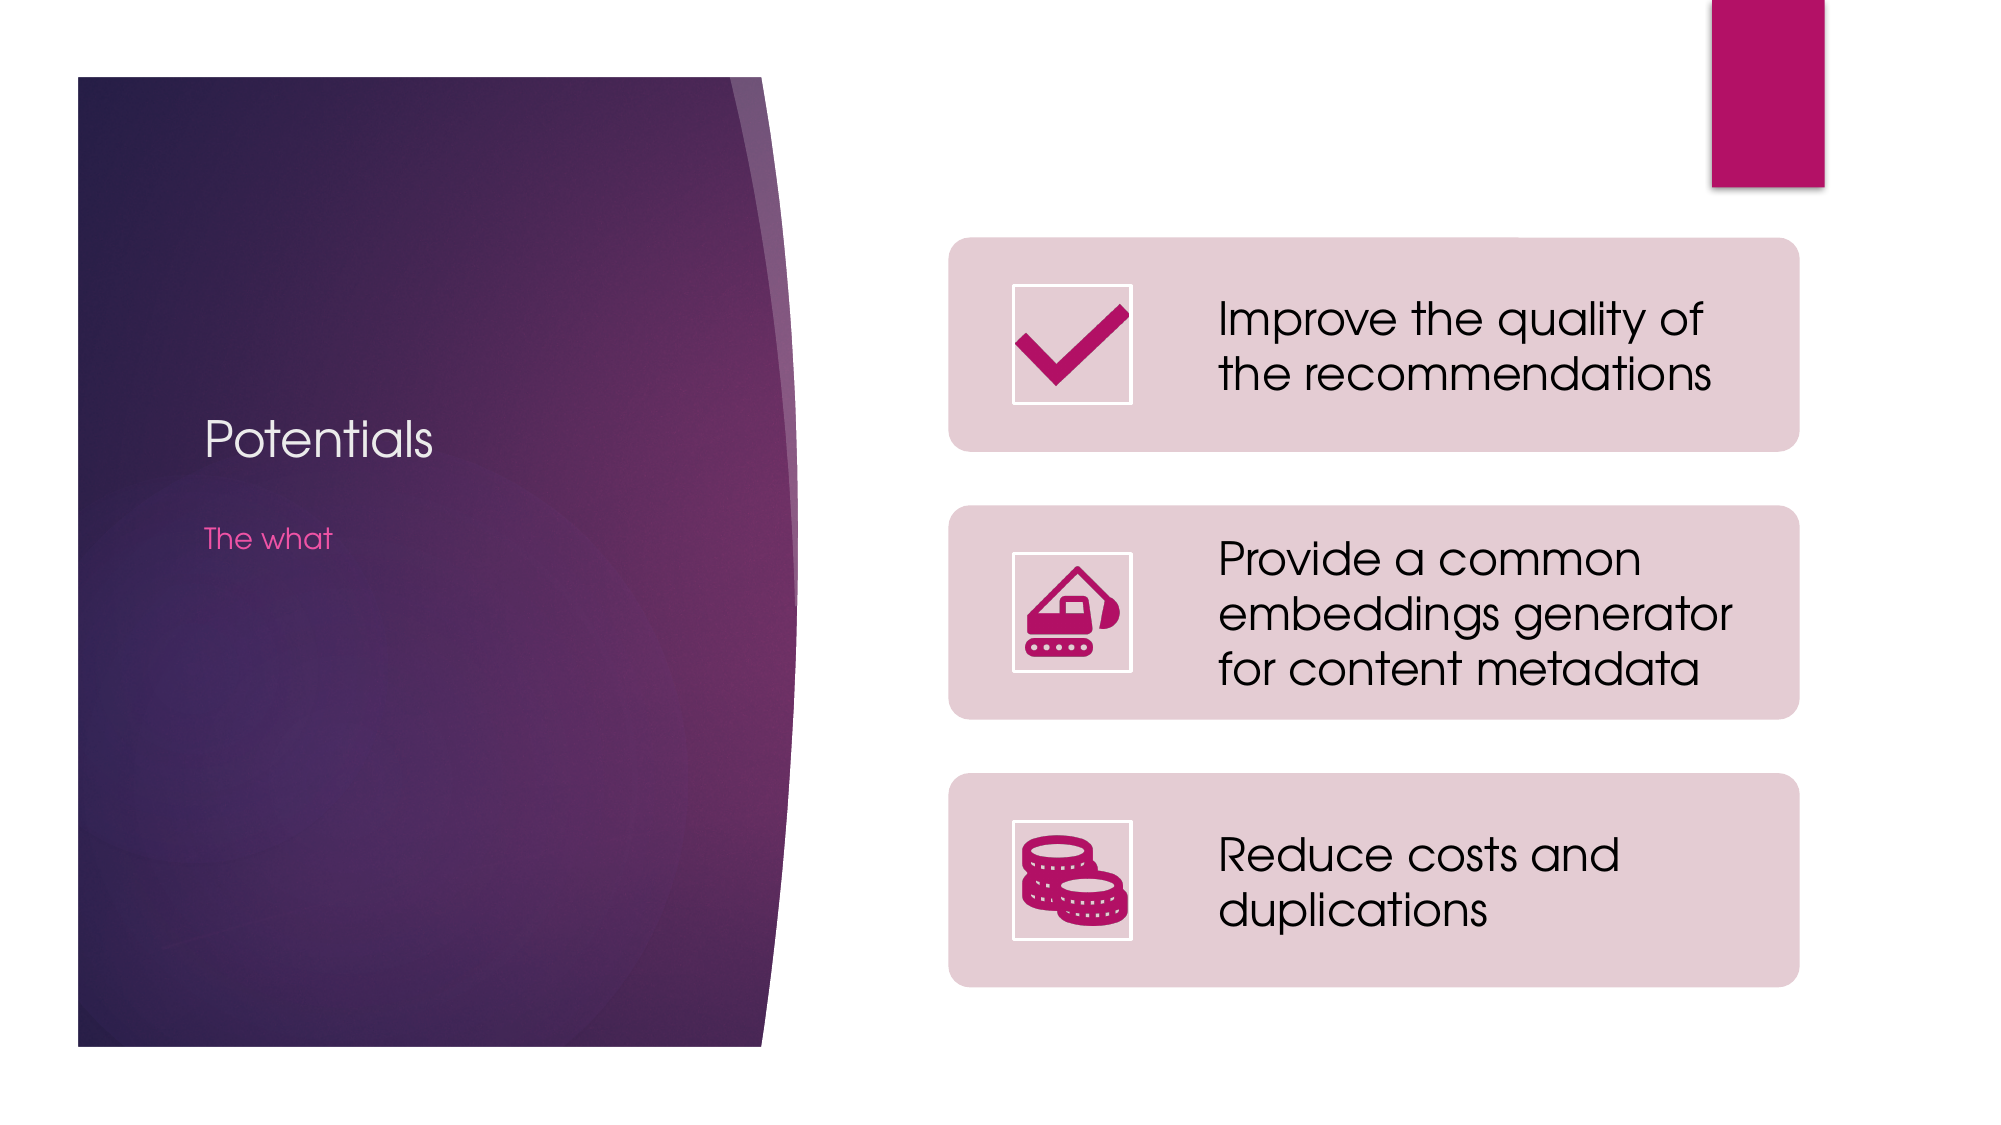

# Potentials
Improve the quality of the recommendations
Provide a common embeddings generator for content metadata
Reduce costs and duplications
The what